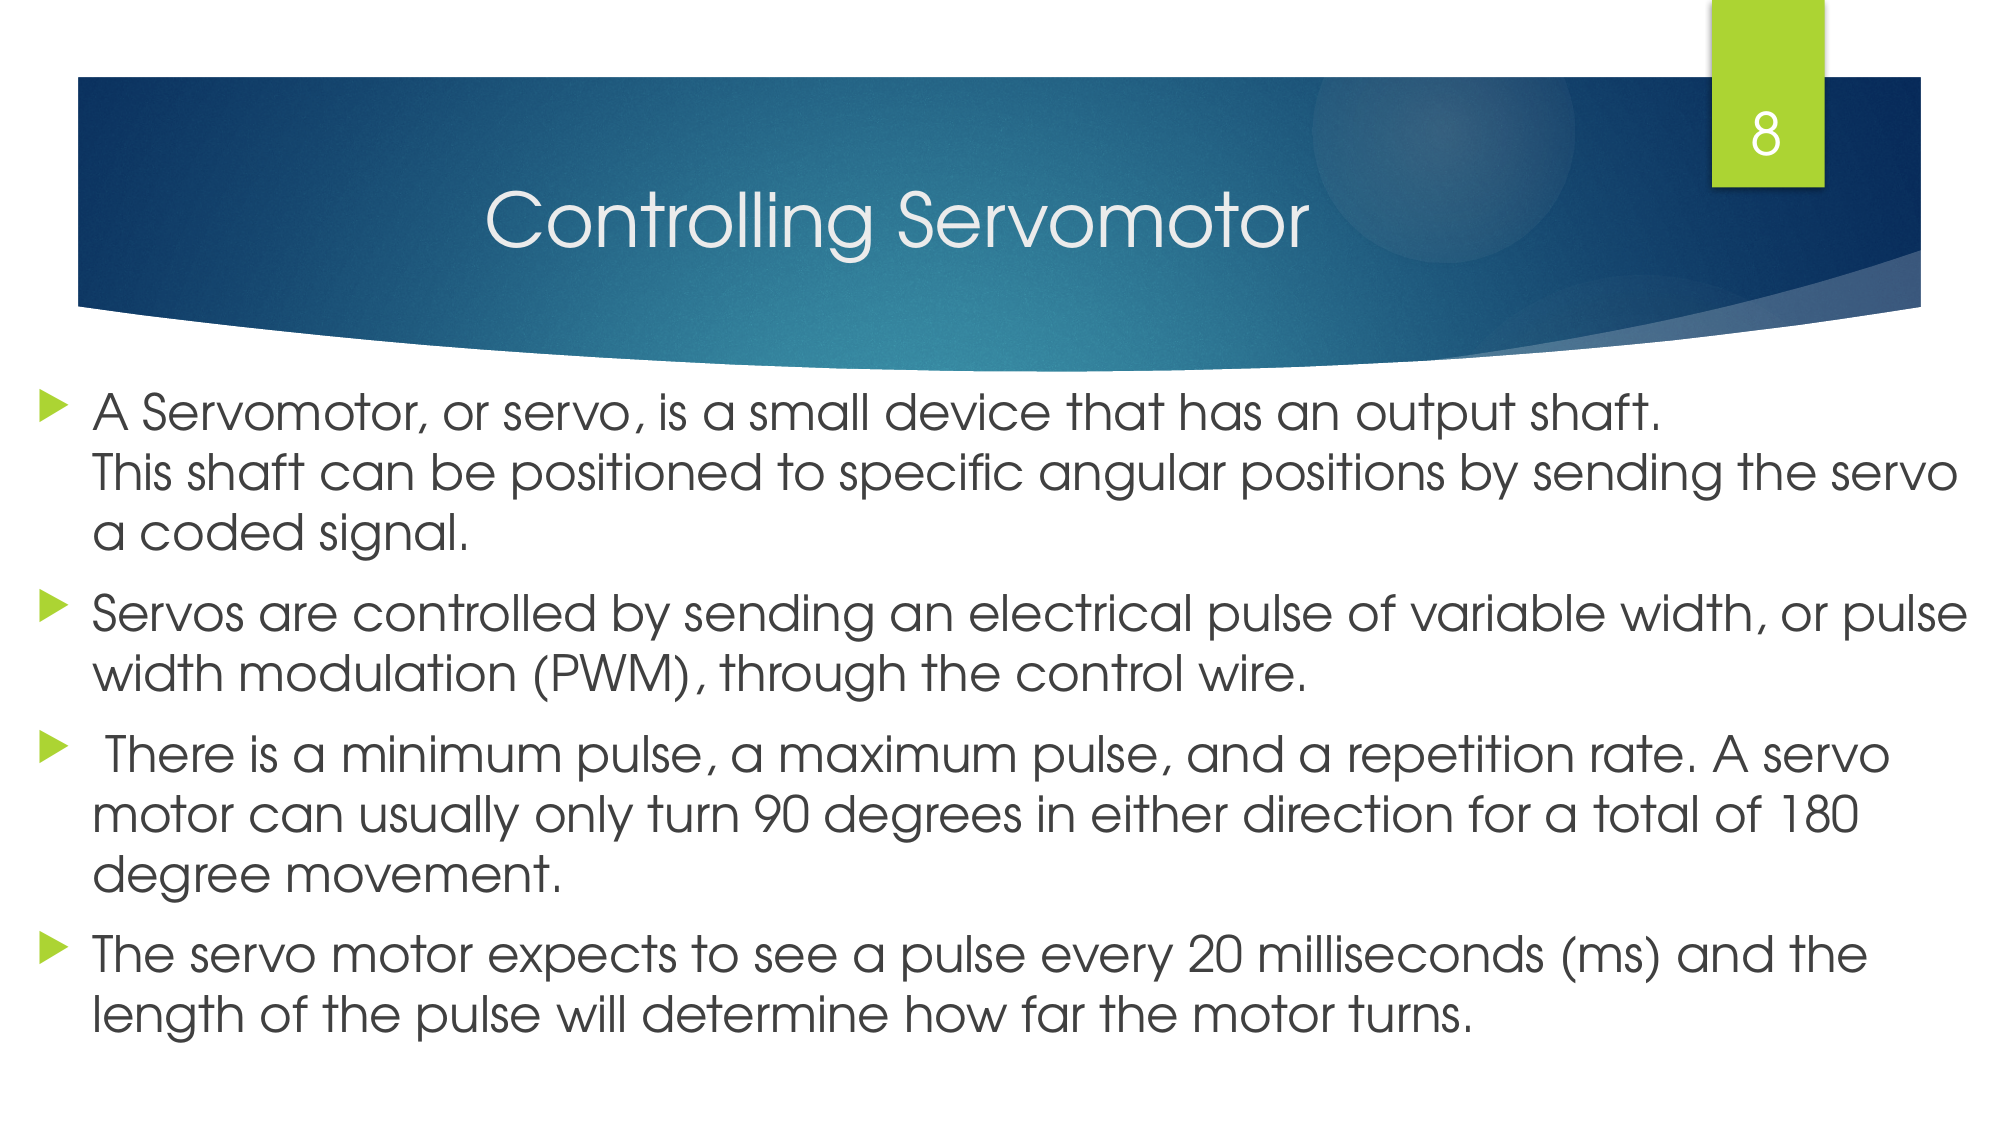

8
# Controlling Servomotor
A Servomotor, or servo, is a small device that has an output shaft.
This shaft can be positioned to specific angular positions by sending the servo a coded signal.
Servos are controlled by sending an electrical pulse of variable width, or pulse width modulation (PWM), through the control wire.
 There is a minimum pulse, a maximum pulse, and a repetition rate. A servo motor can usually only turn 90 degrees in either direction for a total of 180 degree movement.
The servo motor expects to see a pulse every 20 milliseconds (ms) and the length of the pulse will determine how far the motor turns.